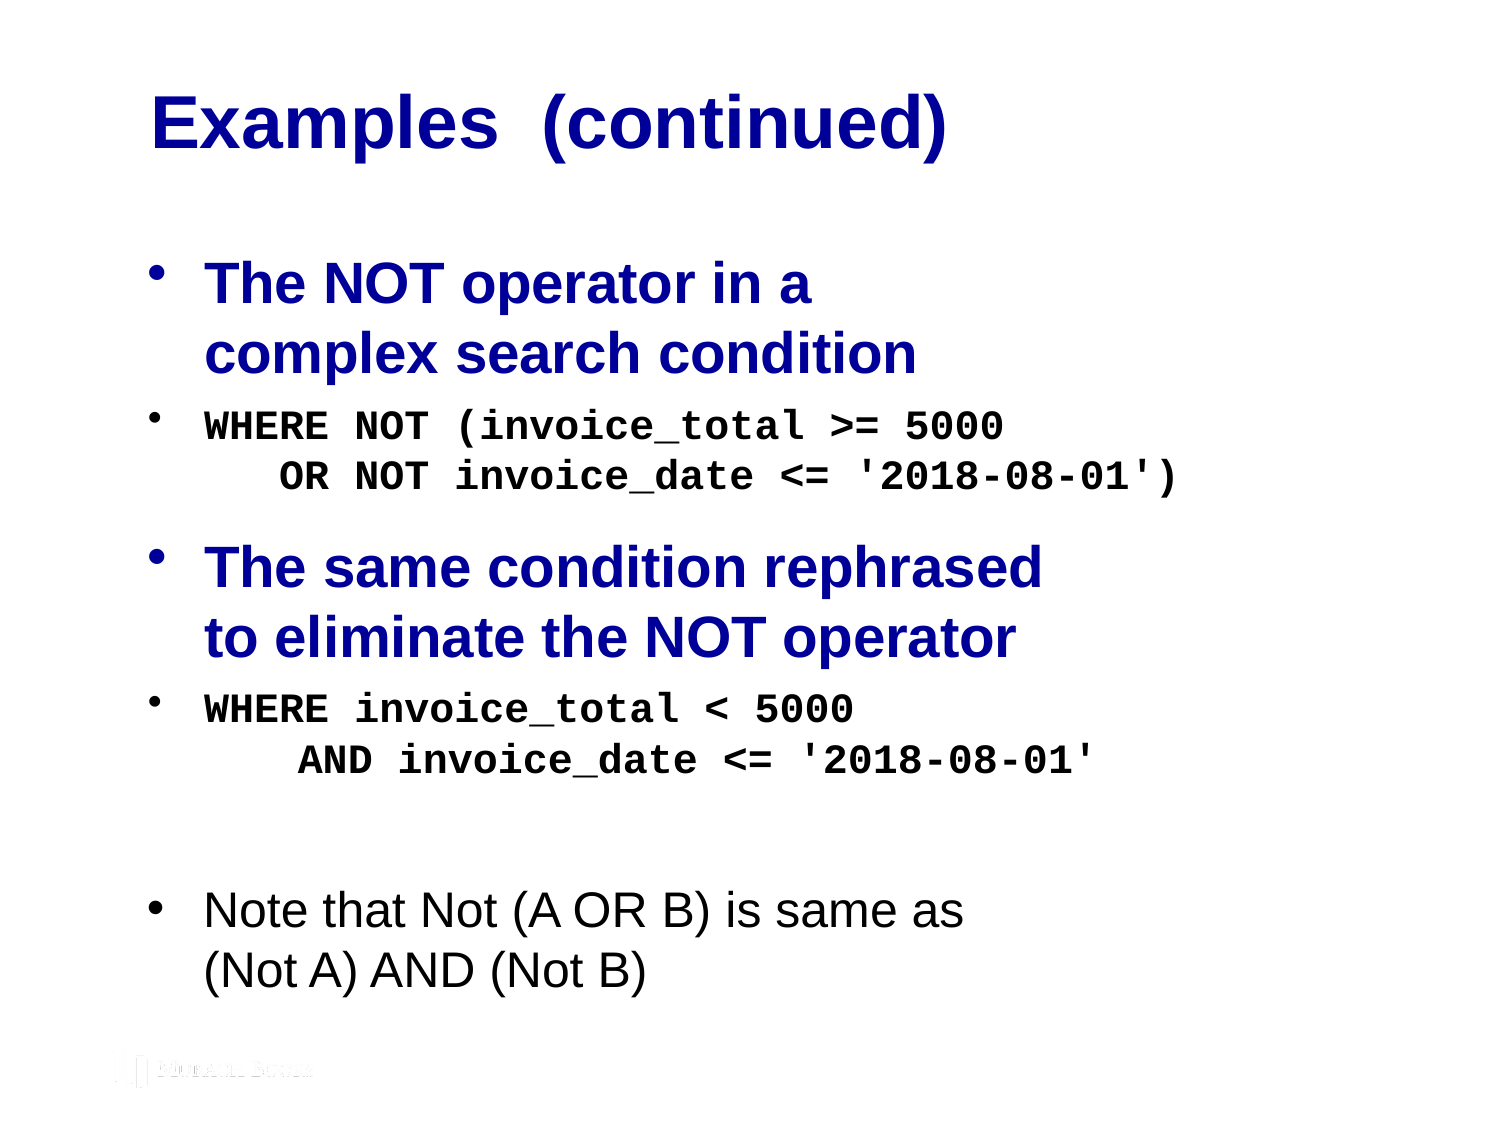

# Examples  (continued)
The NOT operator in a
complex search condition
WHERE NOT (invoice_total >= 5000
   OR NOT invoice_date <= '2018-08-01')
The same condition rephrased
to eliminate the NOT operator
WHERE invoice_total < 5000
	AND invoice_date <= '2018-08-01'

Note that Not (A OR B) is same as
(Not A) AND (Not B)
© 2019, Mike Murach & Associates, Inc.
Murach’s MySQL 3rd Edition

C3, Slide 118